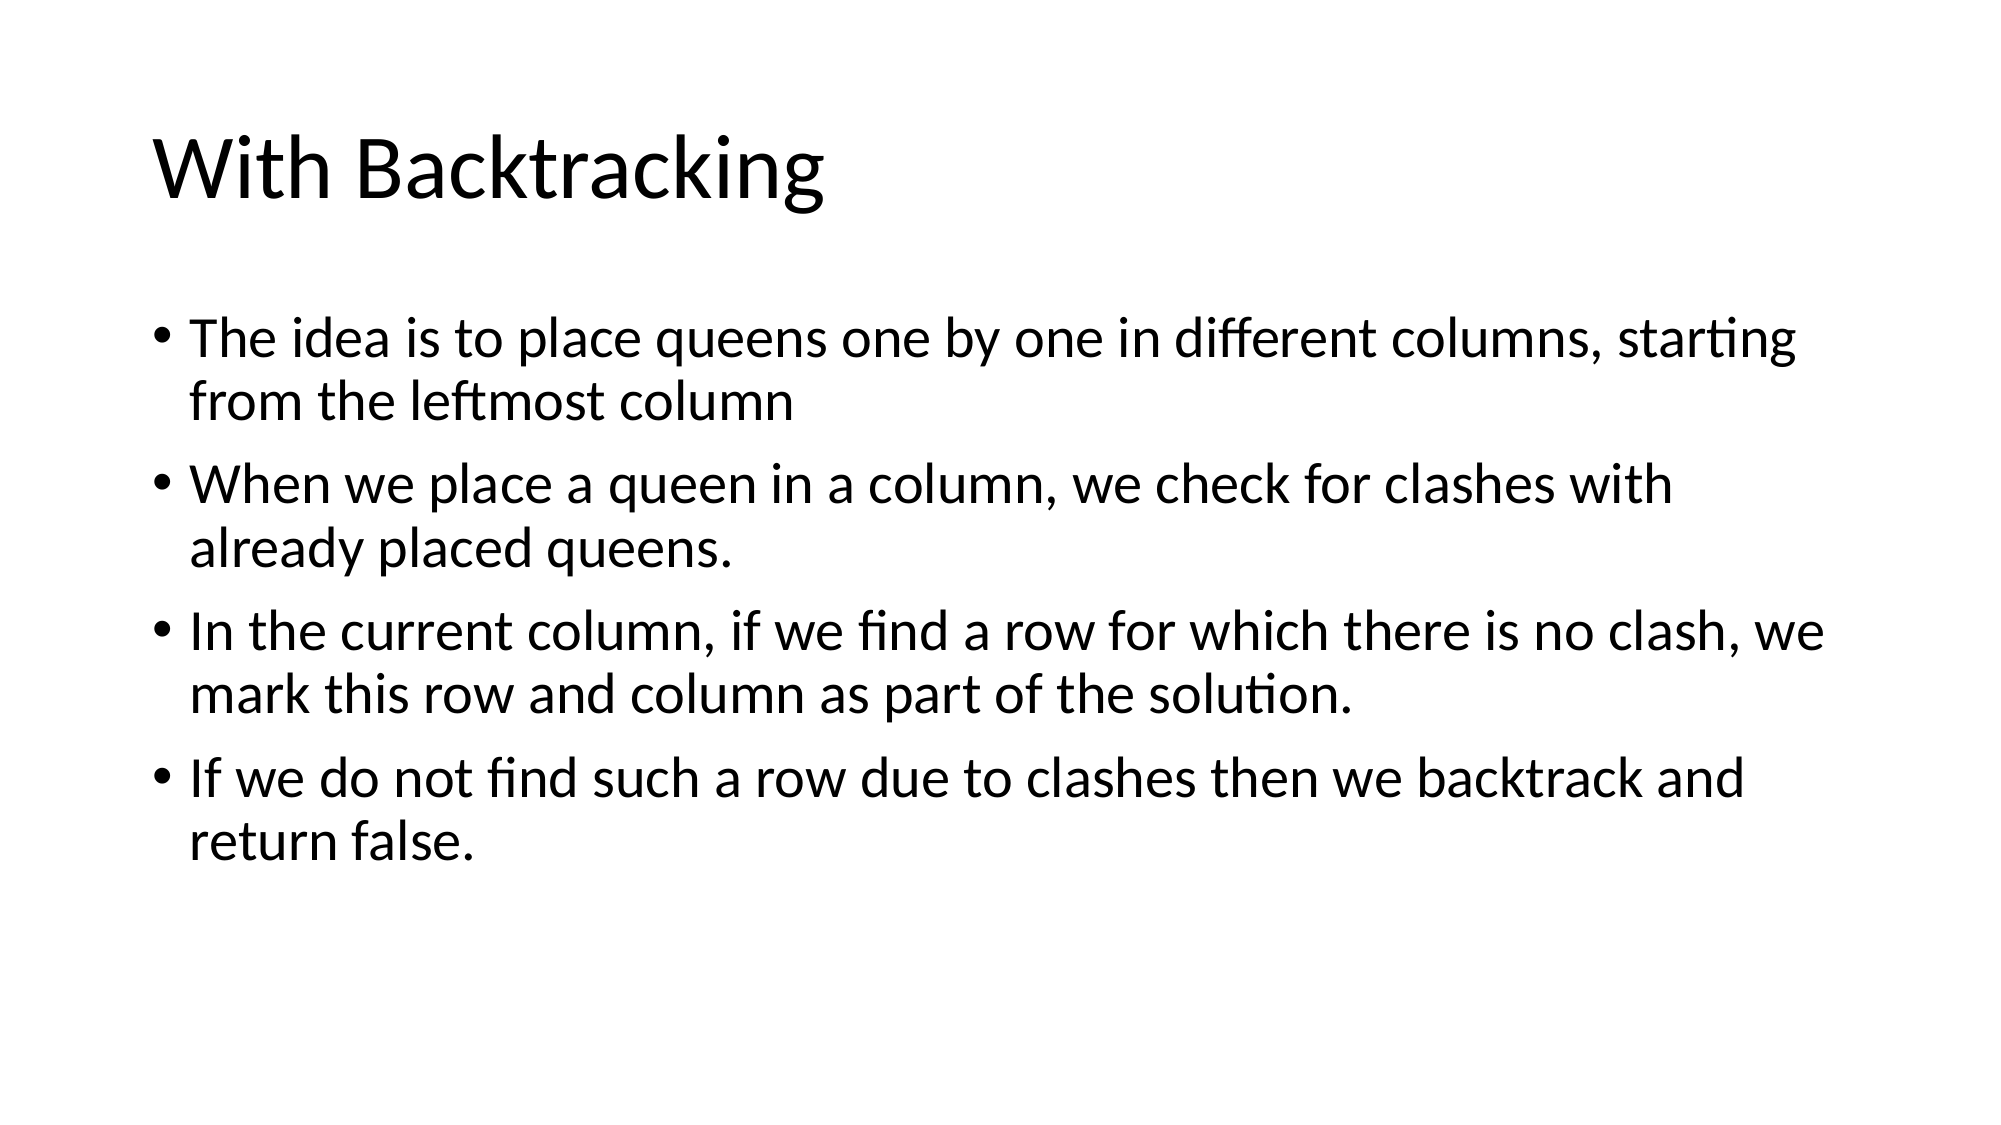

# With Backtracking
The idea is to place queens one by one in different columns, starting from the leftmost column
When we place a queen in a column, we check for clashes with already placed queens.
In the current column, if we find a row for which there is no clash, we mark this row and column as part of the solution.
If we do not find such a row due to clashes then we backtrack and return false.